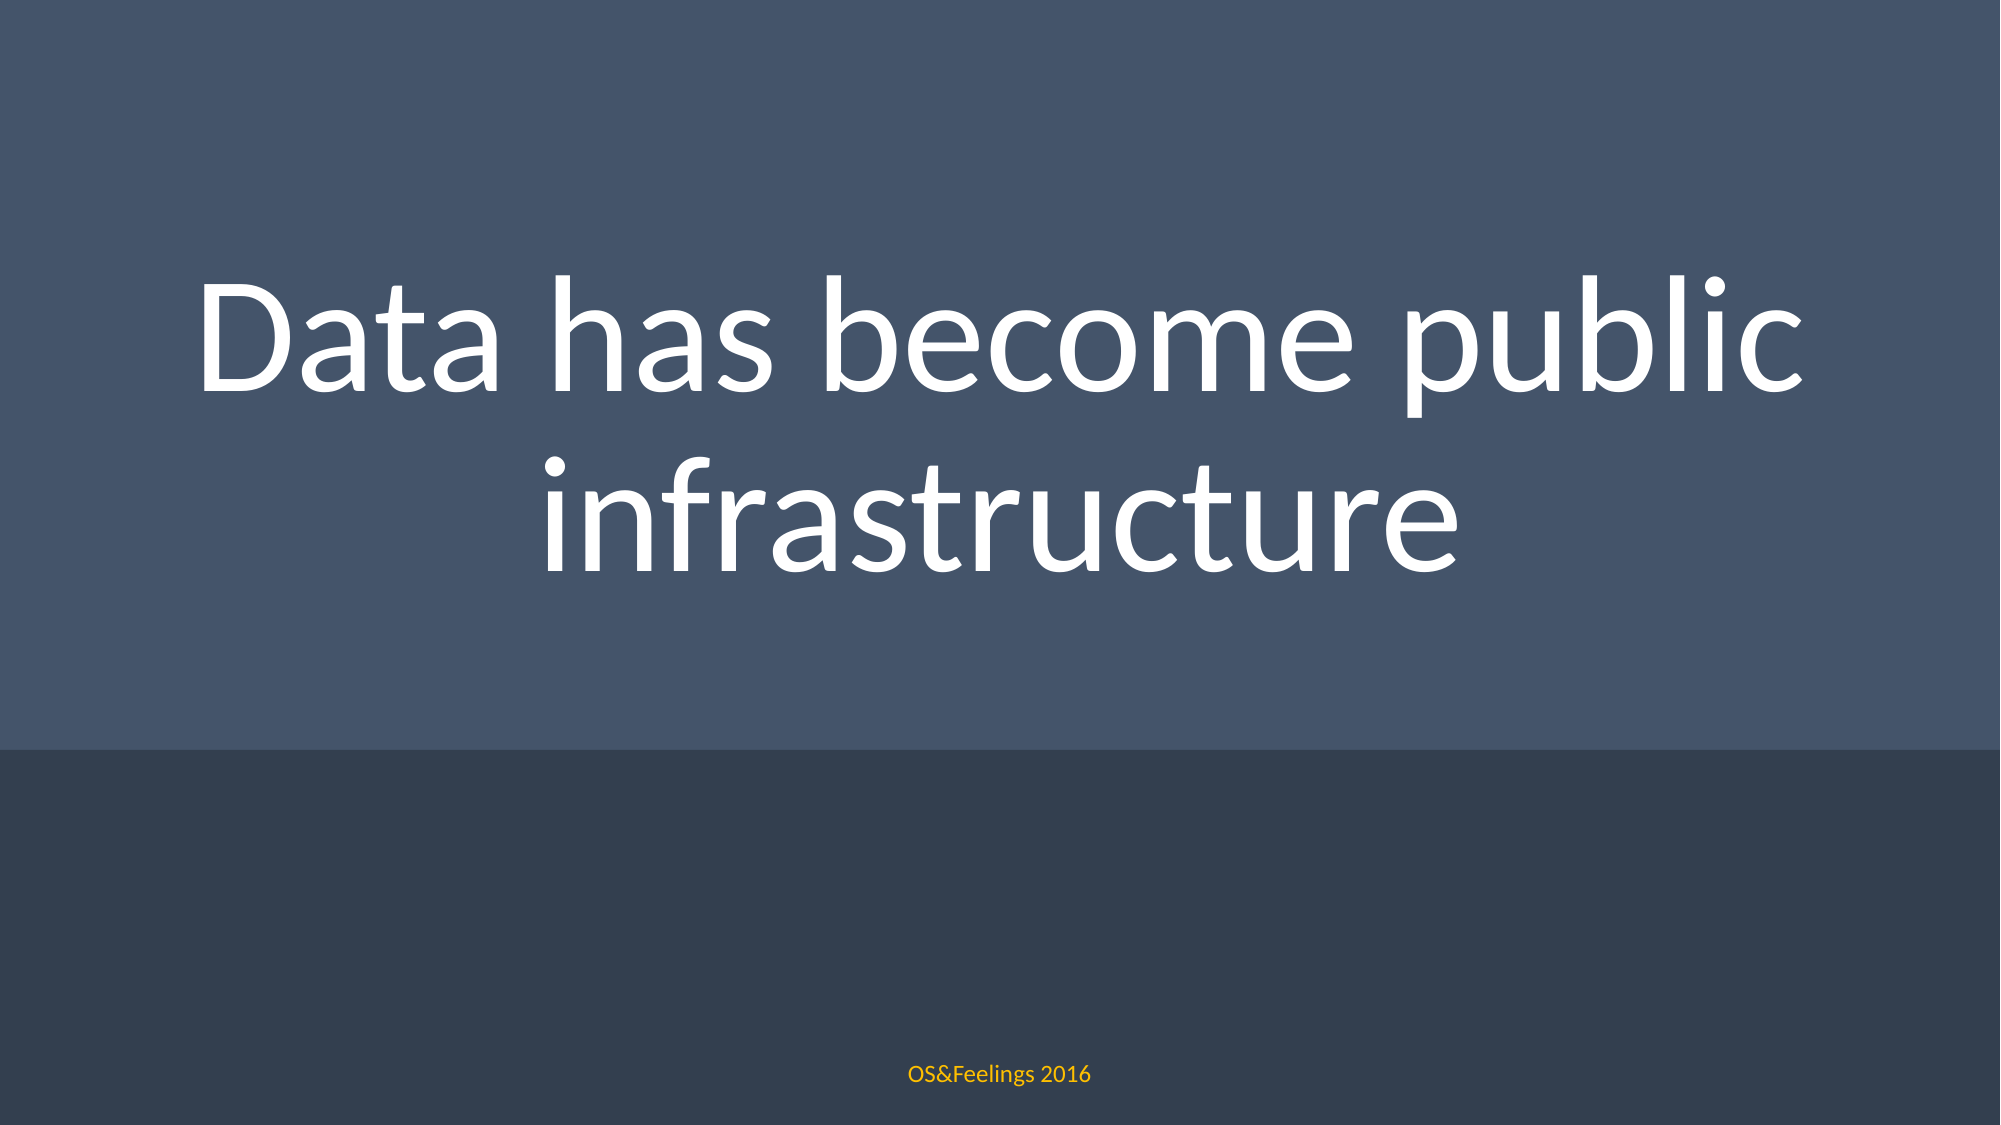

Data has become public infrastructure
OS&Feelings 2016